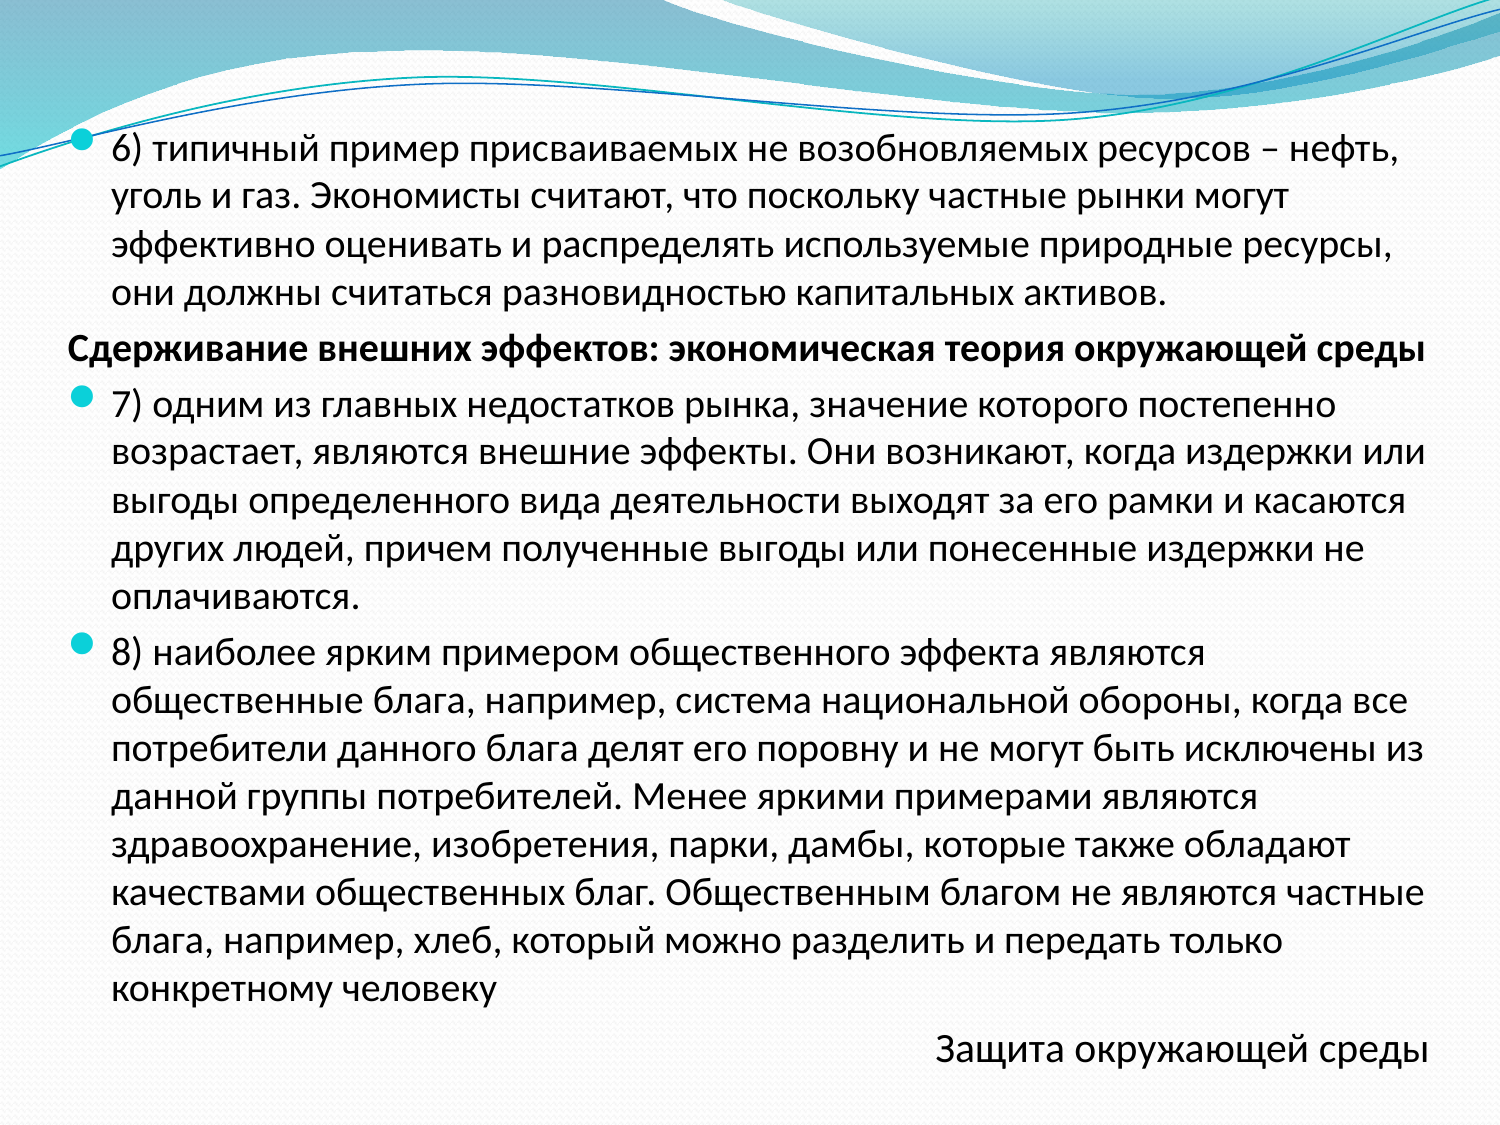

6) типичный пример присваиваемых не возобновляемых ресурсов – нефть, уголь и газ. Экономисты считают, что поскольку частные рынки могут эффективно оценивать и распределять используемые природные ресурсы, они должны считаться разновидностью капитальных активов.
Сдерживание внешних эффектов: экономическая теория окружающей среды
7) одним из главных недостатков рынка, значение которого постепенно возрастает, являются внешние эффекты. Они возникают, когда издержки или выгоды определенного вида деятельности выходят за его рамки и касаются других людей, причем полученные выгоды или понесенные издержки не оплачиваются.
8) наиболее ярким примером общественного эффекта являются общественные блага, например, система национальной обороны, когда все потребители данного блага делят его поровну и не могут быть исключены из данной группы потребителей. Менее яркими примерами являются здравоохранение, изобретения, парки, дамбы, которые также обладают качествами общественных благ. Общественным благом не являются частные блага, например, хлеб, который можно разделить и передать только конкретному человеку

Защита окружающей среды